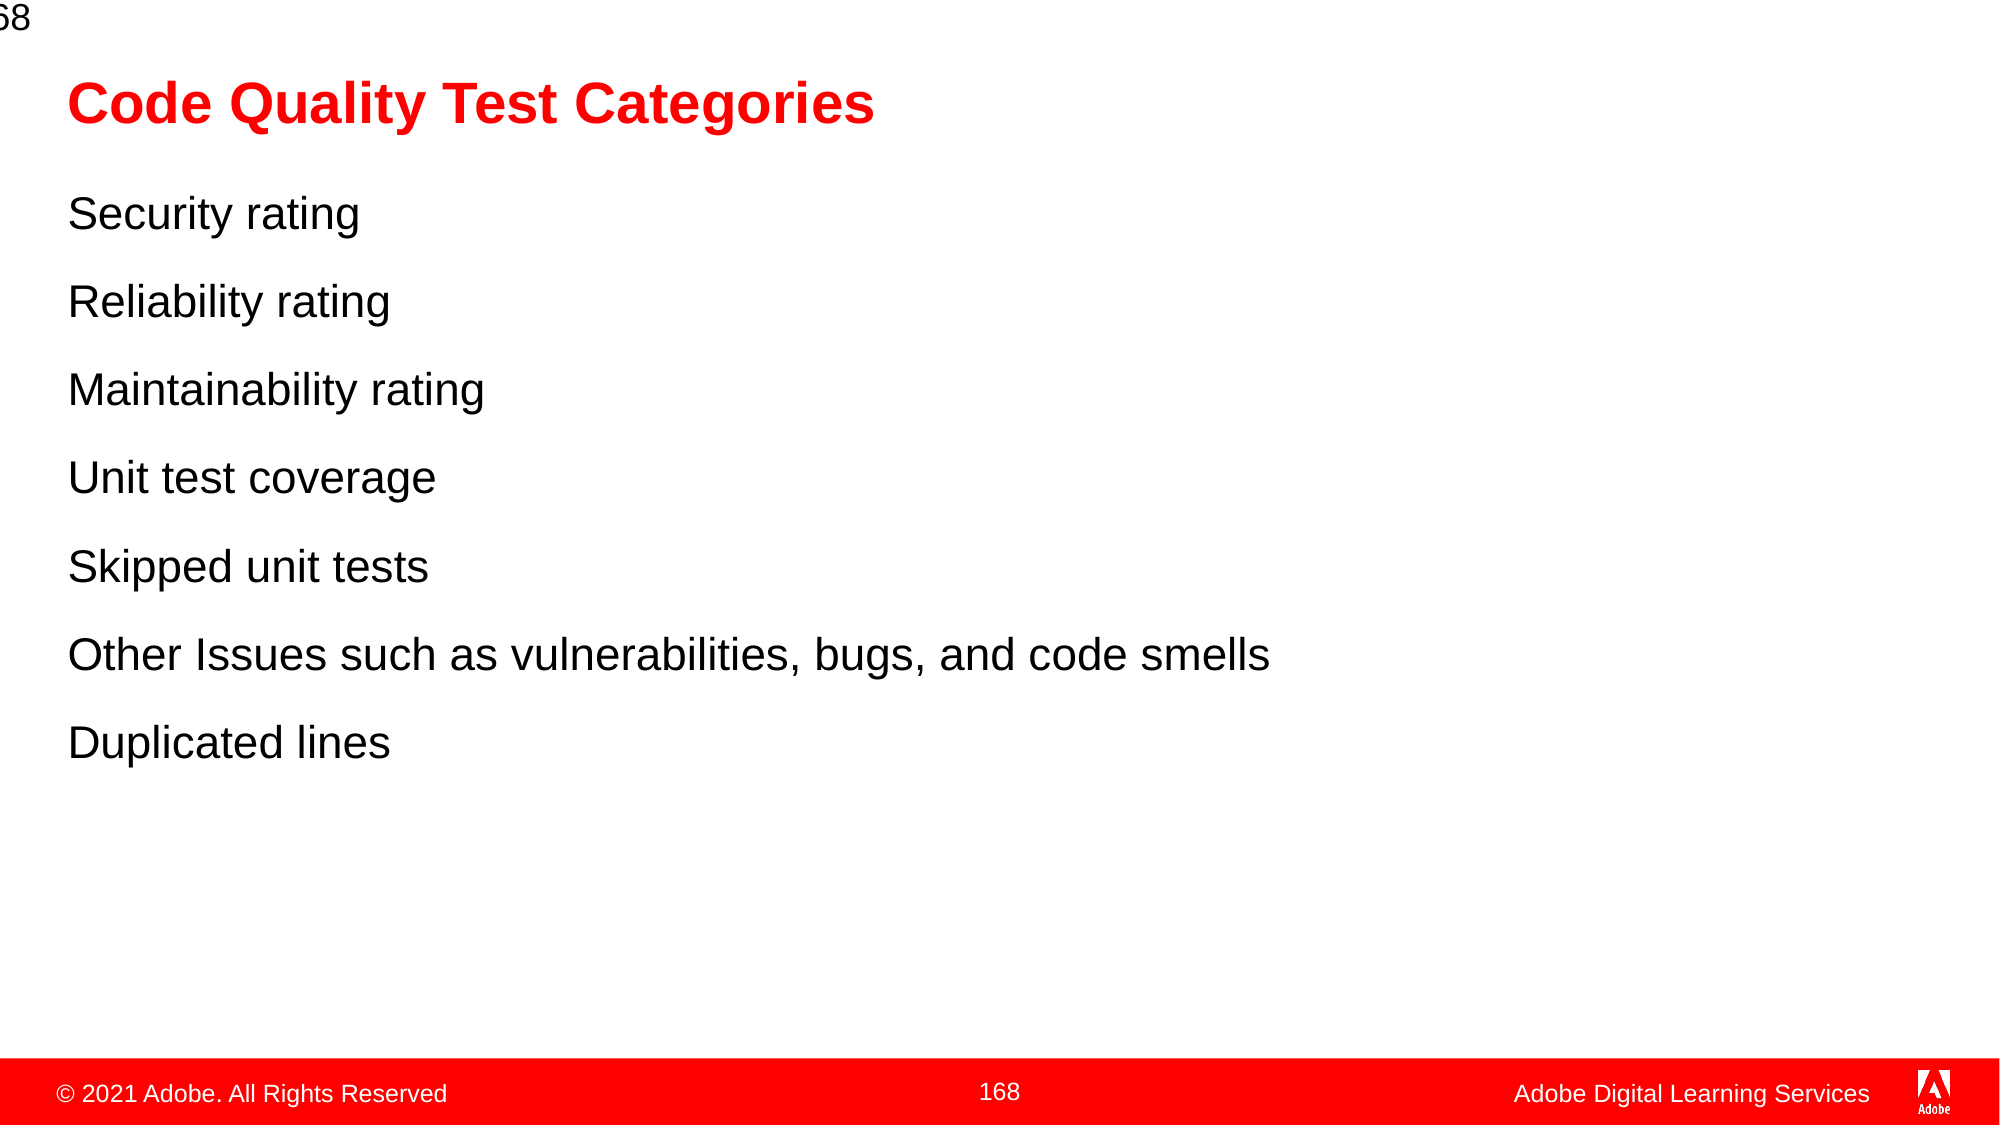

168
# Code Quality Test Categories
Security rating
Reliability rating
Maintainability rating
Unit test coverage
Skipped unit tests
Other Issues such as vulnerabilities, bugs, and code smells
Duplicated lines